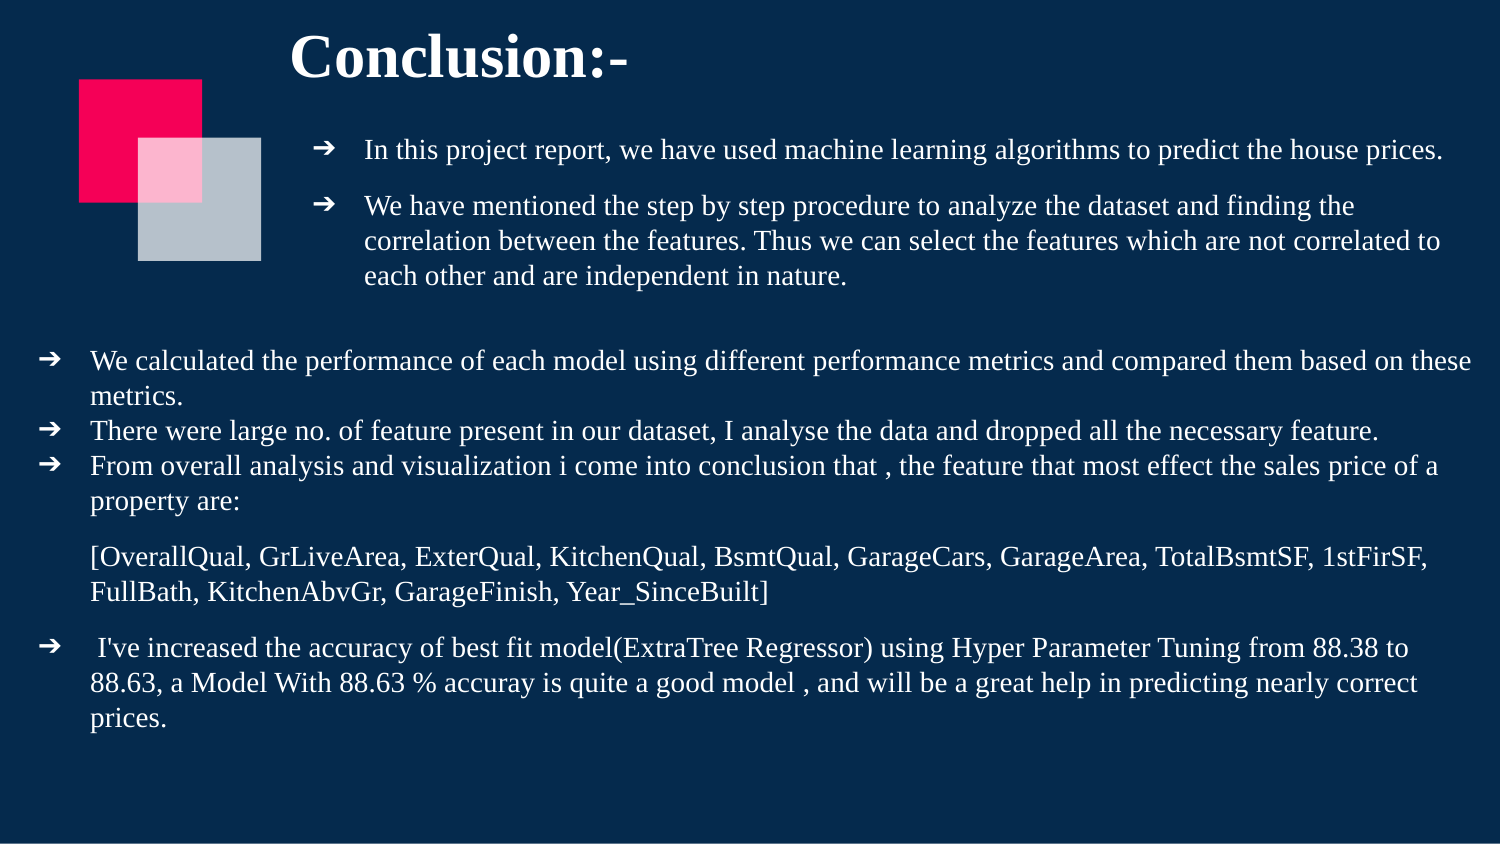

# Conclusion:-
In this project report, we have used machine learning algorithms to predict the house prices.
We have mentioned the step by step procedure to analyze the dataset and finding the correlation between the features. Thus we can select the features which are not correlated to each other and are independent in nature.

We calculated the performance of each model using different performance metrics and compared them based on these metrics.
There were large no. of feature present in our dataset, I analyse the data and dropped all the necessary feature.
From overall analysis and visualization i come into conclusion that , the feature that most effect the sales price of a property are:
[OverallQual, GrLiveArea, ExterQual, KitchenQual, BsmtQual, GarageCars, GarageArea, TotalBsmtSF, 1stFirSF, FullBath, KitchenAbvGr, GarageFinish, Year_SinceBuilt]
 I've increased the accuracy of best fit model(ExtraTree Regressor) using Hyper Parameter Tuning from 88.38 to 88.63, a Model With 88.63 % accuray is quite a good model , and will be a great help in predicting nearly correct prices.